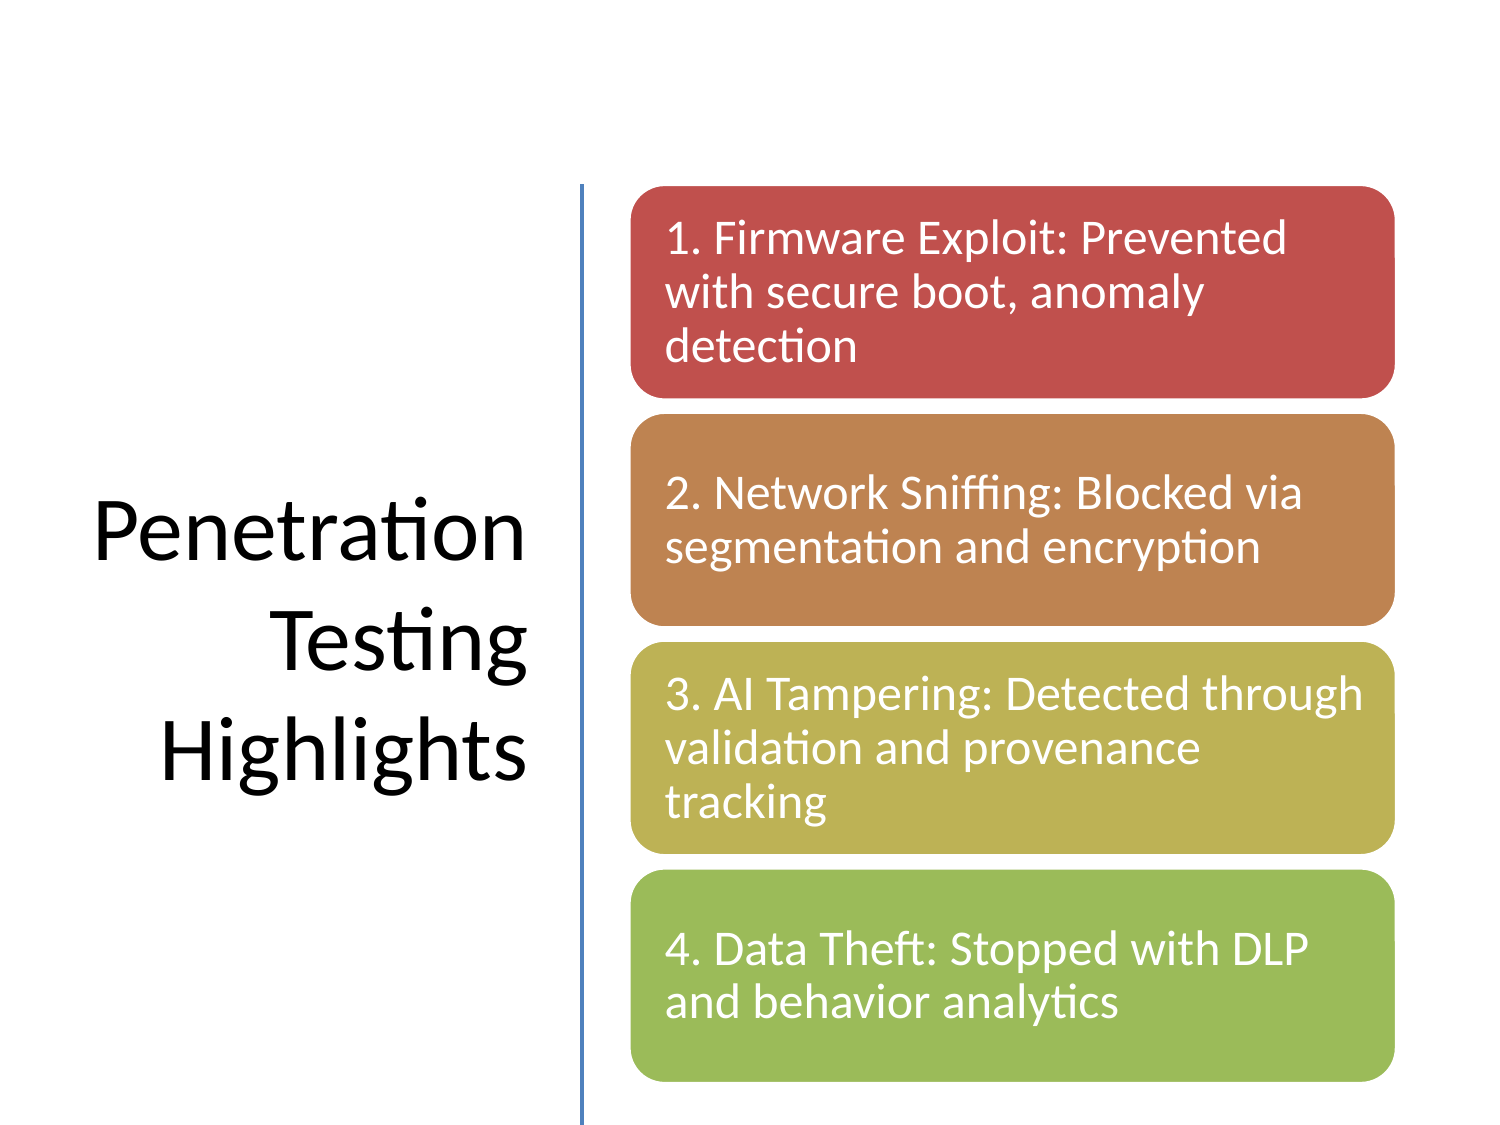

# Penetration Testing Highlights
1. Firmware Exploit: Prevented with secure boot, anomaly detection
2. Network Sniffing: Blocked via segmentation and encryption
3. AI Tampering: Detected through validation and provenance tracking
4. Data Theft: Stopped with DLP and behavior analytics